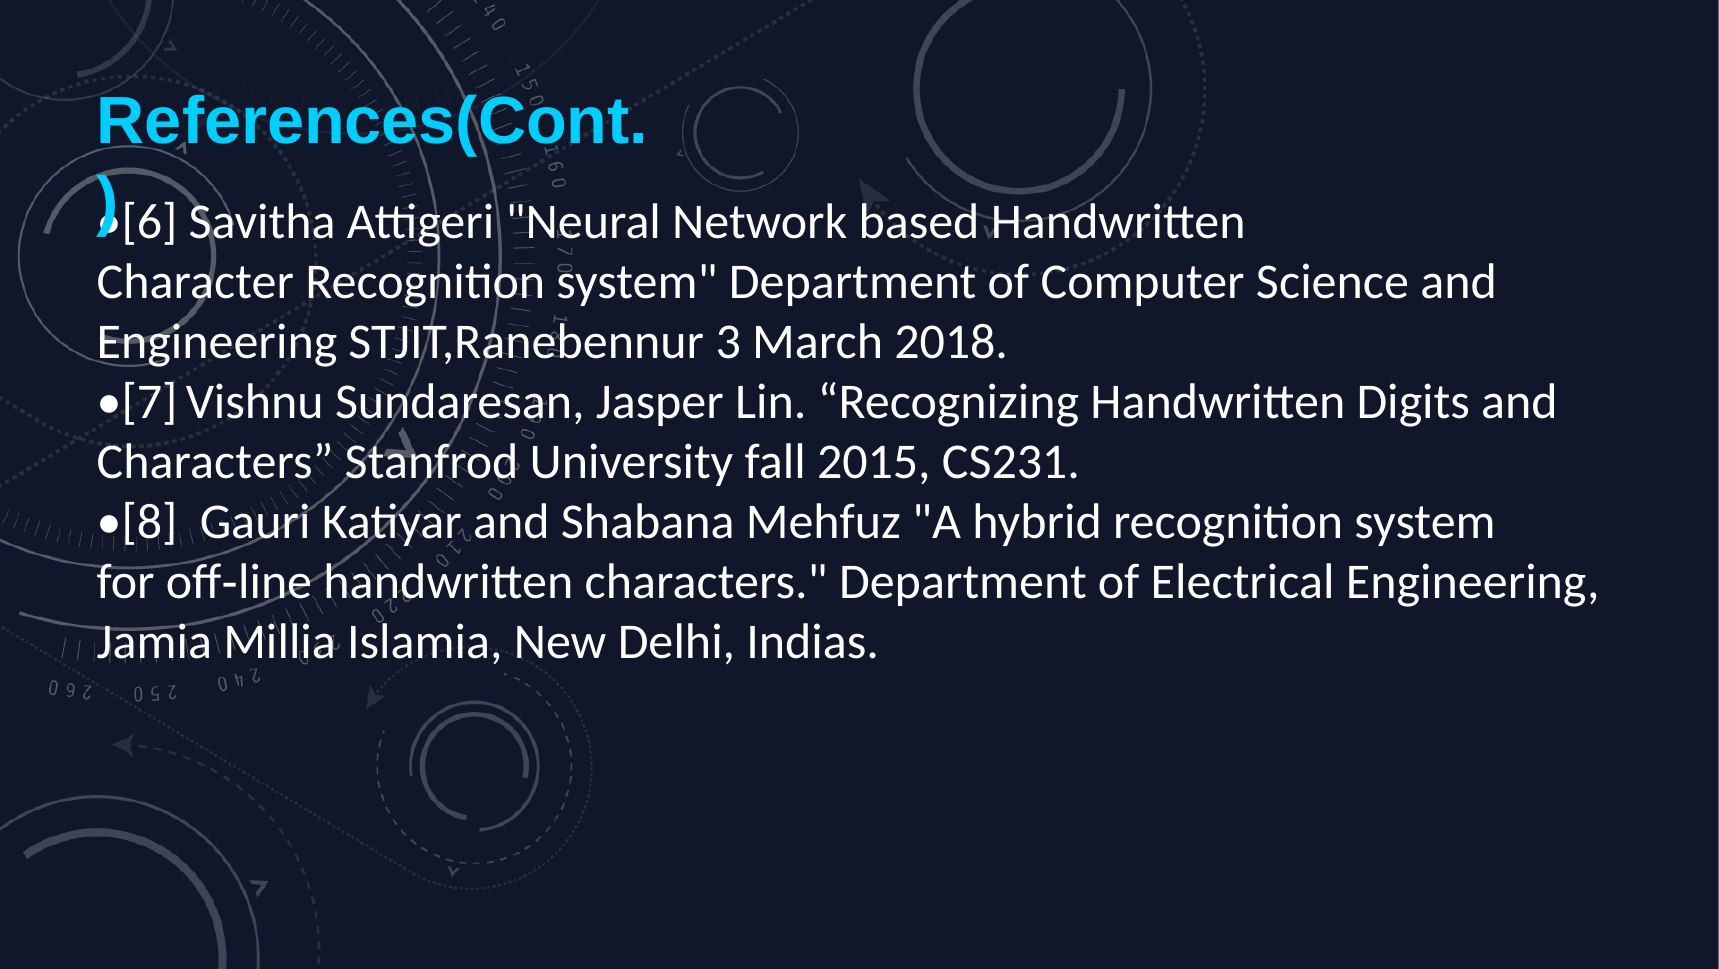

References(Cont.)​
•[6] Savitha Attigeri "Neural Network based Handwritten Character Recognition system" Department of Computer Science and Engineering STJIT,Ranebennur 3 March 2018.
•[7] Vishnu Sundaresan, Jasper Lin. “Recognizing Handwritten Digits and Characters” Stanfrod University fall 2015, CS231.
•[8]  Gauri Katiyar and Shabana Mehfuz "A hybrid recognition system for off‑line handwritten characters." Department of Electrical Engineering, Jamia Millia Islamia, New Delhi, Indias.